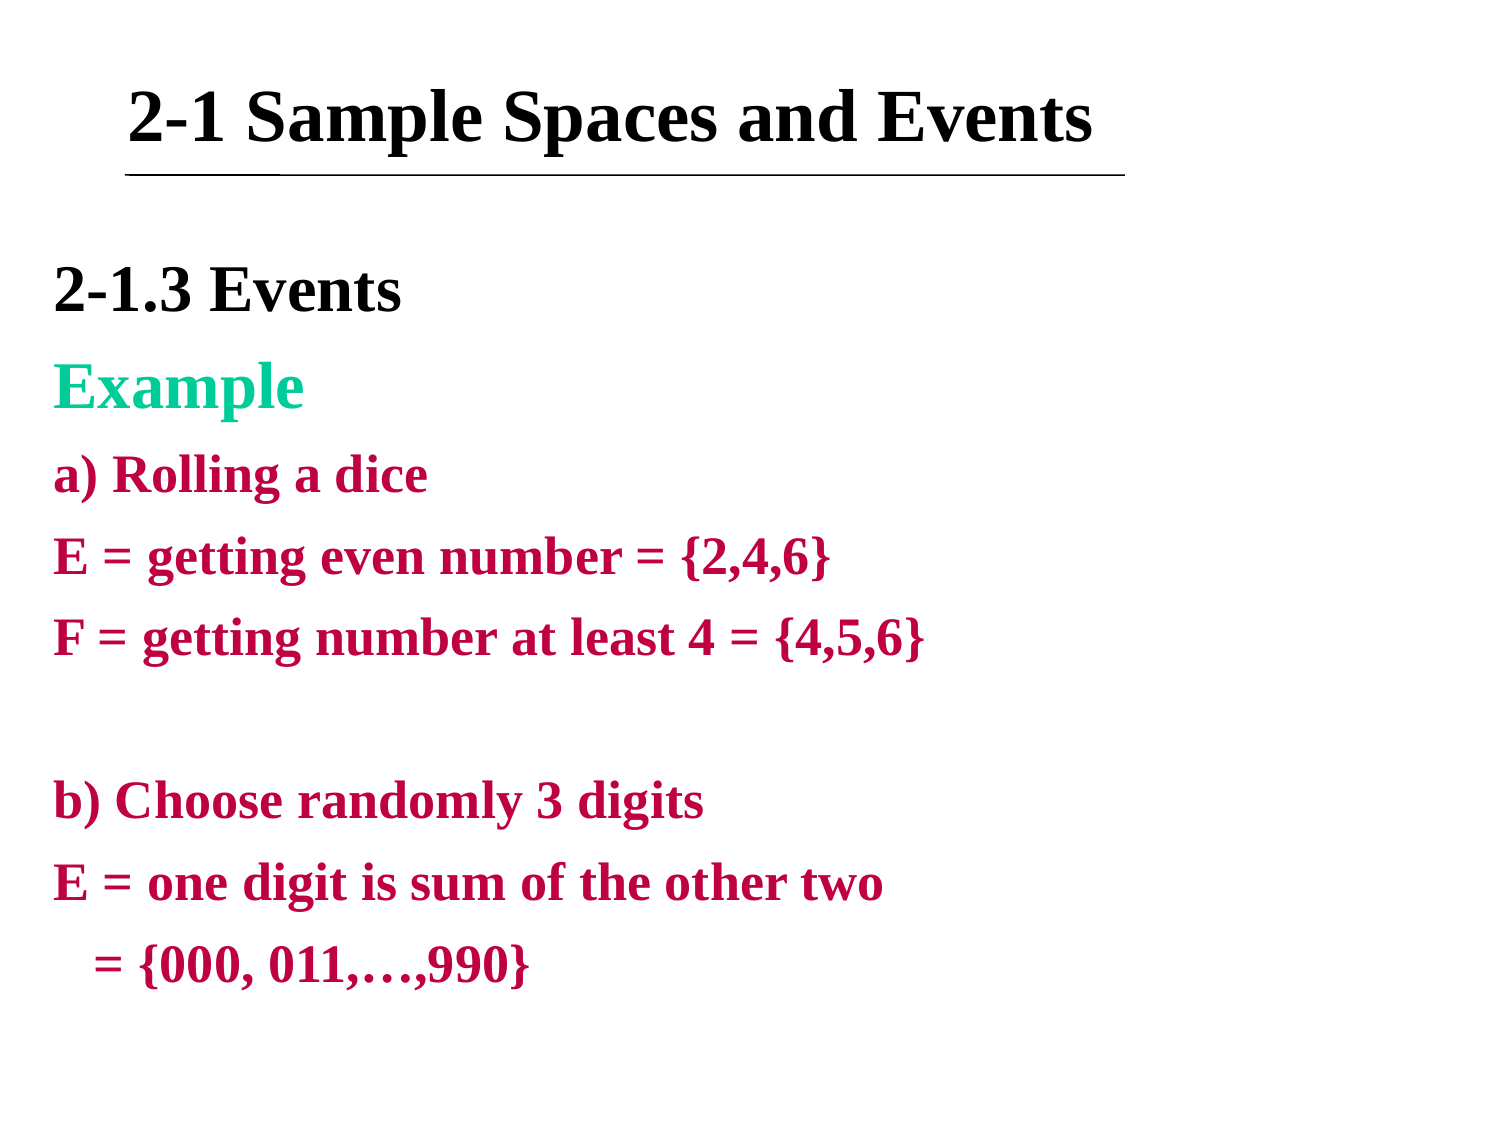

# 2-1 Sample Spaces and Events

2-1.3 Events
Example
a) Rolling a dice
E = getting even number = {2,4,6}
F = getting number at least 4 = {4,5,6}

b) Choose randomly 3 digits
E = one digit is sum of the other two
   = {000, 011,…,990}